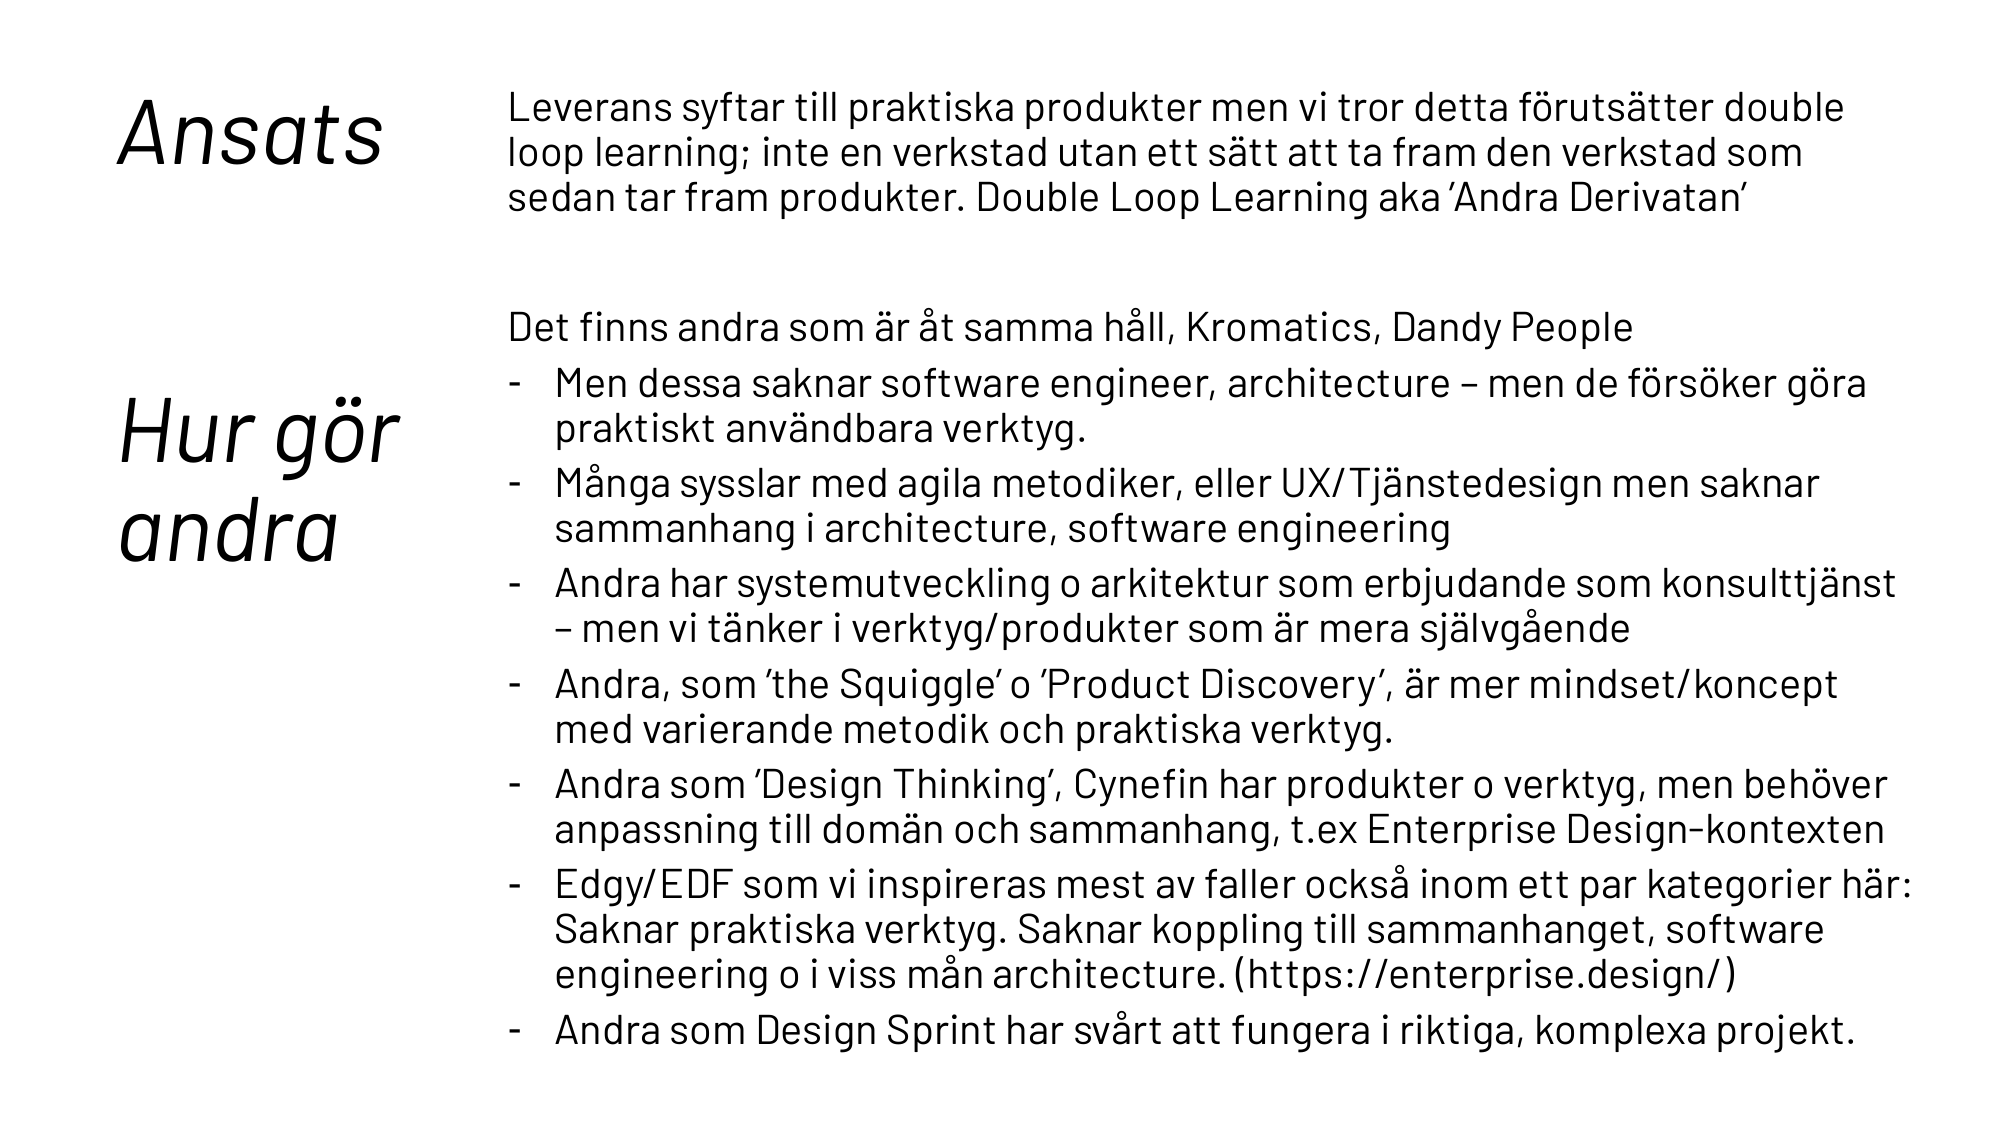

Leverans syftar till praktiska produkter men vi tror detta förutsätter double loop learning; inte en verkstad utan ett sätt att ta fram den verkstad som sedan tar fram produkter. Double Loop Learning aka ’Andra Derivatan’

Det finns andra som är åt samma håll, Kromatics, Dandy People
Men dessa saknar software engineer, architecture – men de försöker göra praktiskt användbara verktyg.
Många sysslar med agila metodiker, eller UX/Tjänstedesign men saknar sammanhang i architecture, software engineering
Andra har systemutveckling o arkitektur som erbjudande som konsulttjänst – men vi tänker i verktyg/produkter som är mera självgående
Andra, som ’the Squiggle’ o ’Product Discovery’, är mer mindset/koncept med varierande metodik och praktiska verktyg.
Andra som ’Design Thinking’, Cynefin har produkter o verktyg, men behöver anpassning till domän och sammanhang, t.ex Enterprise Design-kontexten
Edgy/EDF som vi inspireras mest av faller också inom ett par kategorier här: Saknar praktiska verktyg. Saknar koppling till sammanhanget, software engineering o i viss mån architecture. (https://enterprise.design/)
Andra som Design Sprint har svårt att fungera i riktiga, komplexa projekt.

# Ansats Hur gör andra